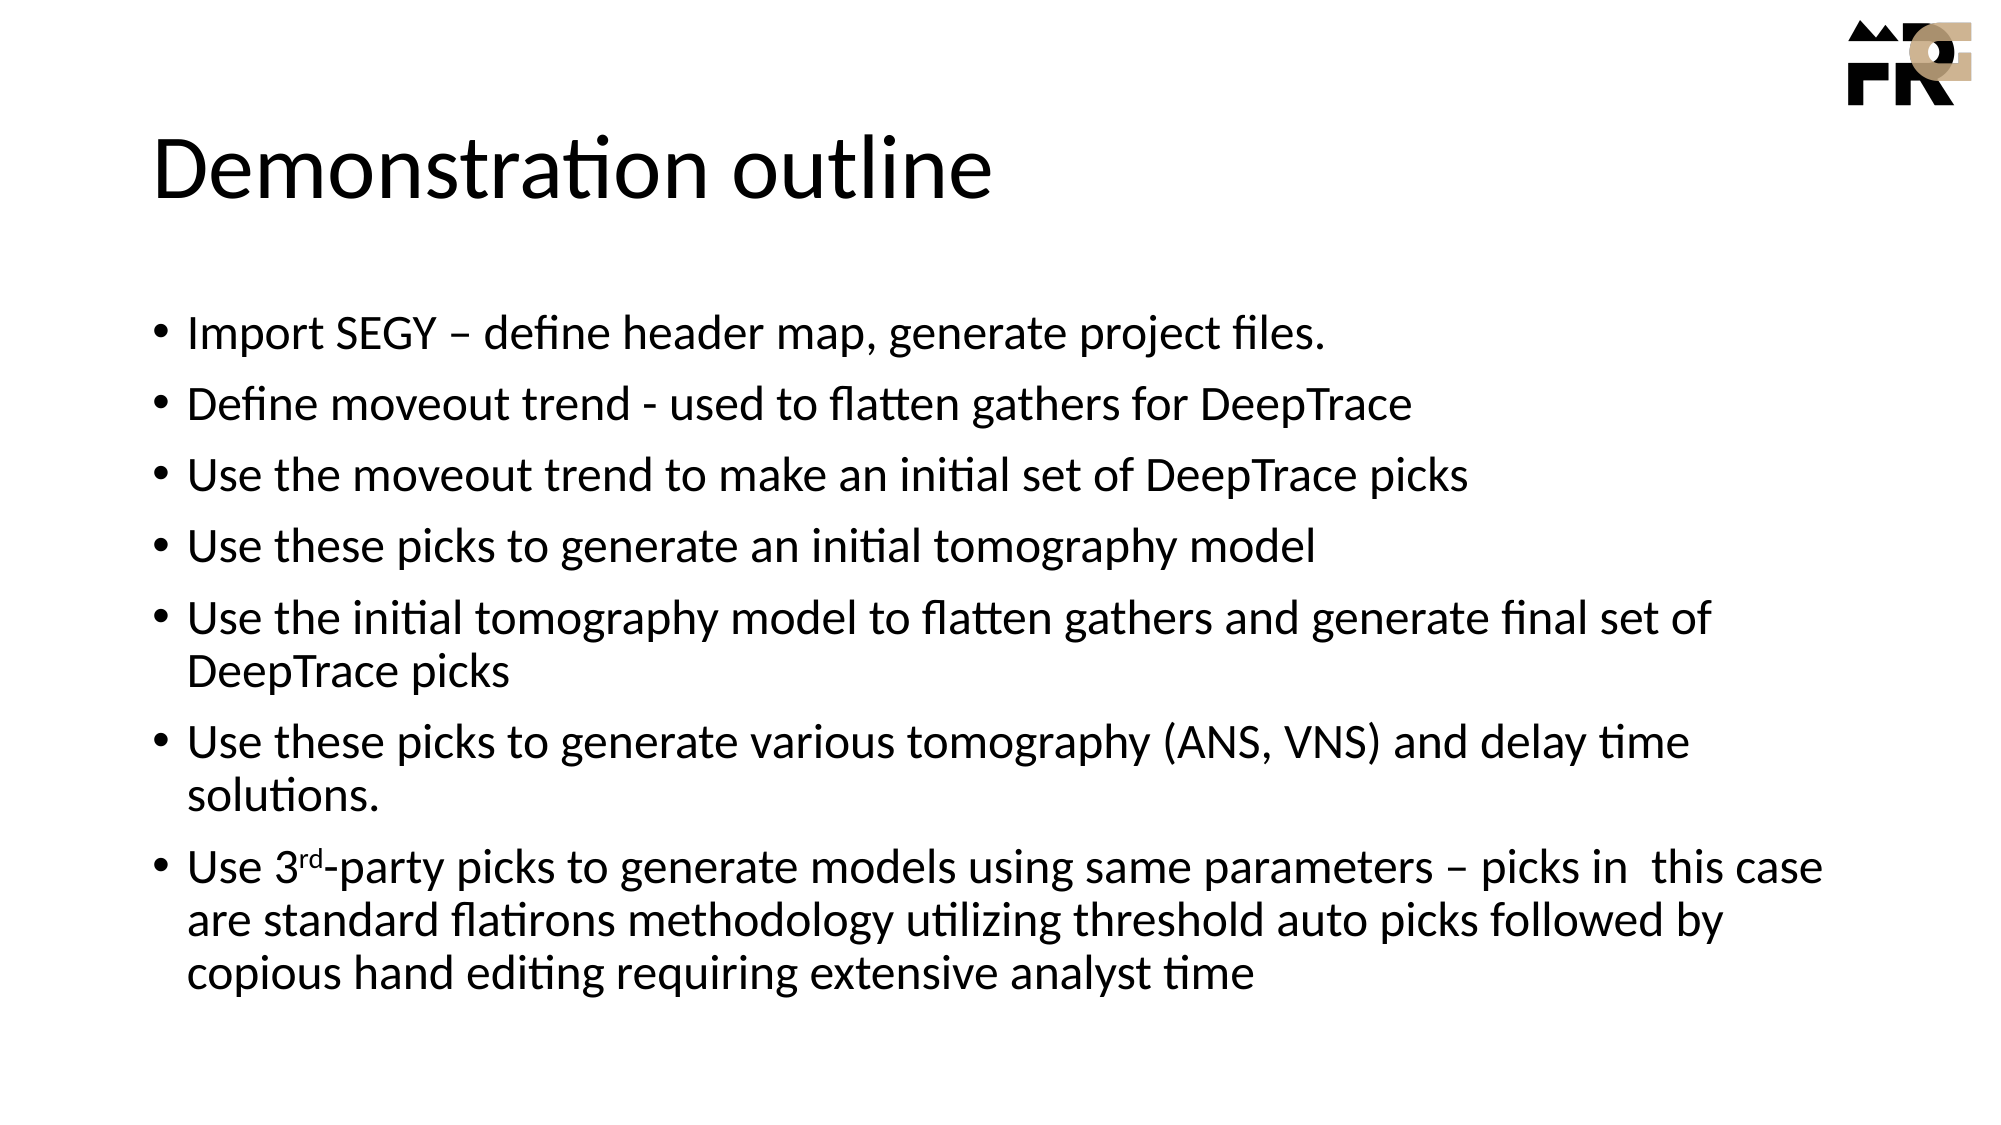

# Demonstration outline
Import SEGY – define header map, generate project files.
Define moveout trend - used to flatten gathers for DeepTrace
Use the moveout trend to make an initial set of DeepTrace picks
Use these picks to generate an initial tomography model
Use the initial tomography model to flatten gathers and generate final set of DeepTrace picks
Use these picks to generate various tomography (ANS, VNS) and delay time solutions.
Use 3rd-party picks to generate models using same parameters – picks in  this case are standard flatirons methodology utilizing threshold auto picks followed by copious hand editing requiring extensive analyst time